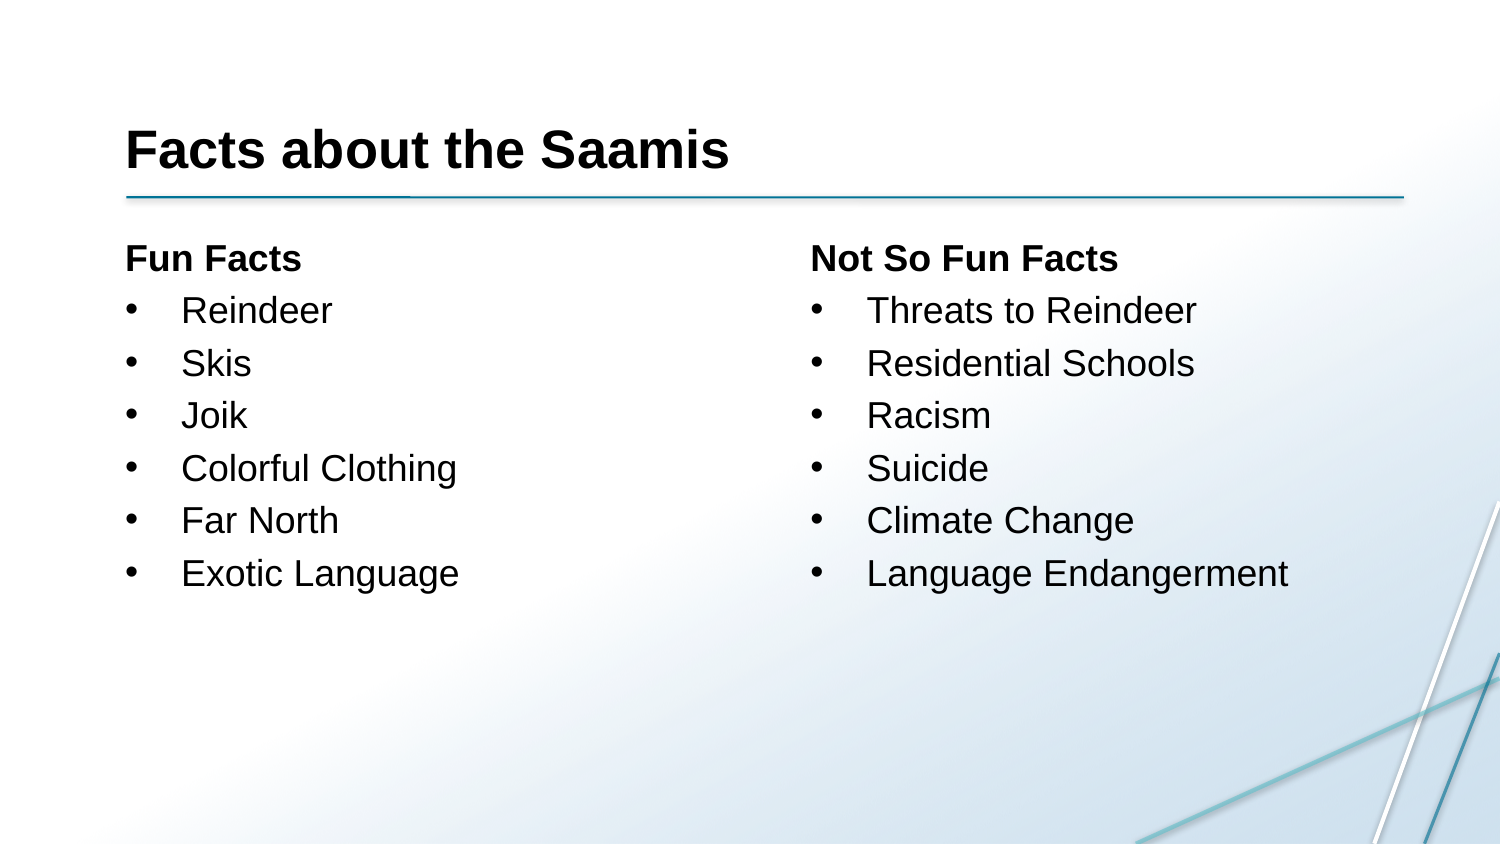

# Facts about the Saamis
Fun Facts
Reindeer
Skis
Joik
Colorful Clothing
Far North
Exotic Language

Not So Fun Facts
Threats to Reindeer
Residential Schools
Racism
Suicide
Climate Change
Language Endangerment